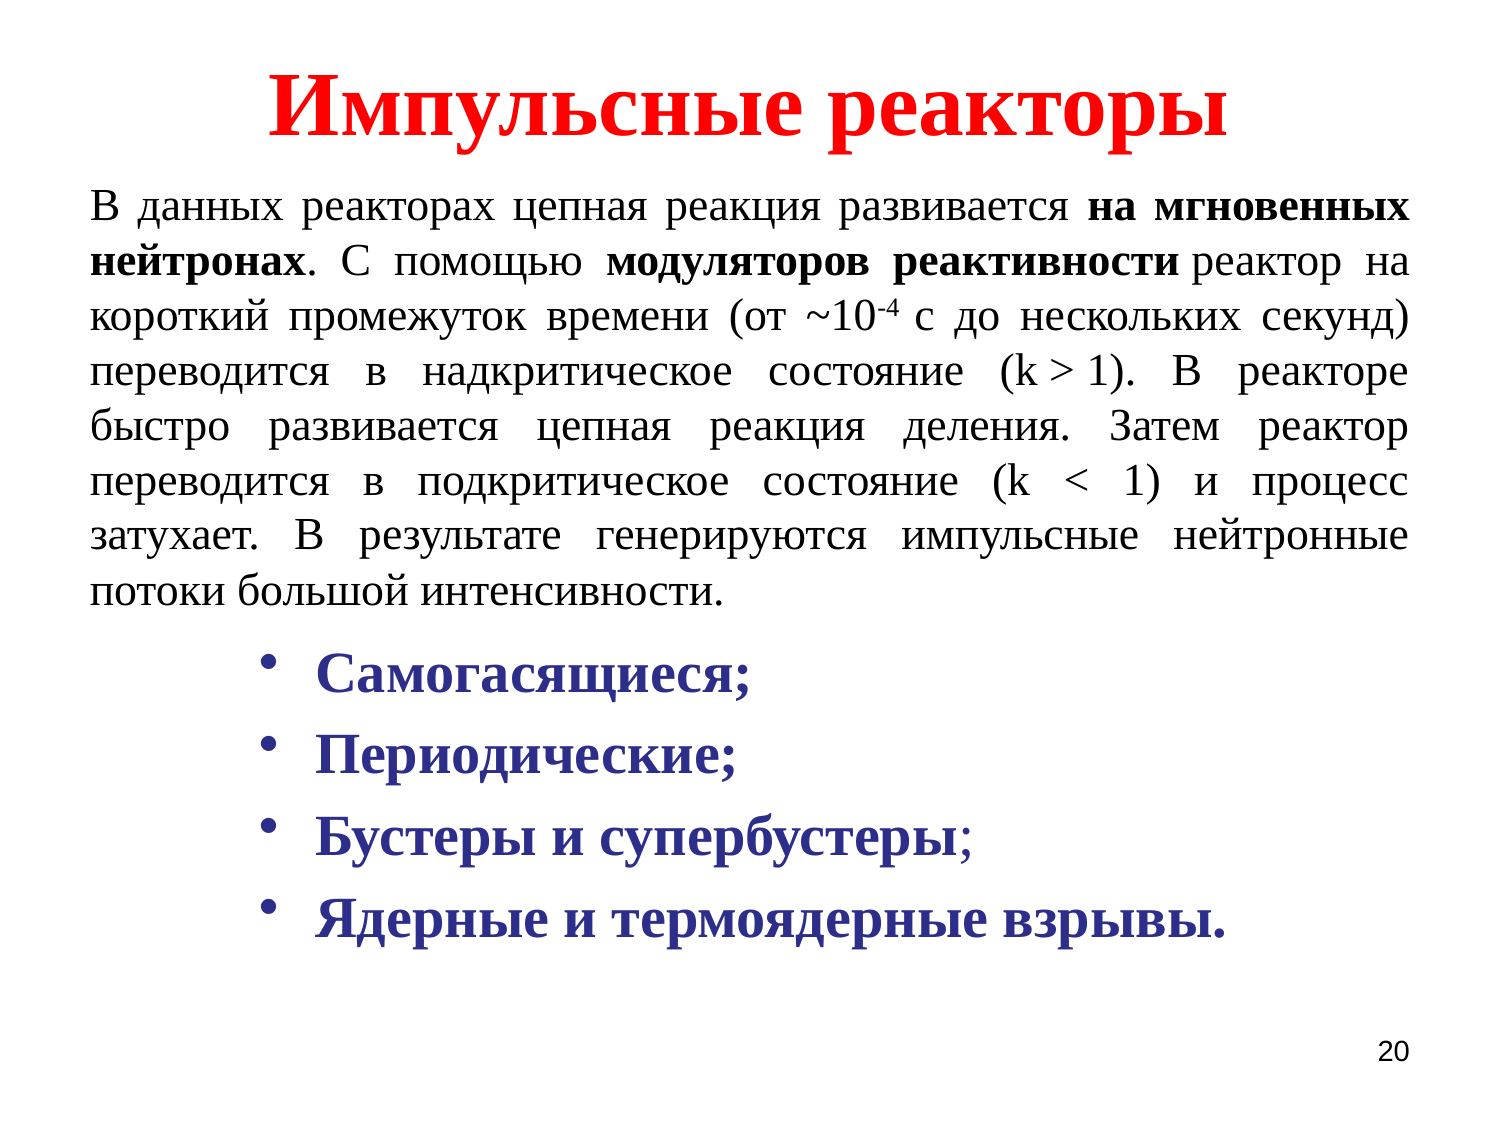

# Импульсные реакторы
В данных реакторах цепная реакция развивается на мгновенных нейтронах. С помощью модуляторов реактивности реактор на короткий промежуток времени (от ~10-4 с до нескольких секунд) переводится в надкритическое состояние (k > 1). В реакторе быстро развивается цепная реакция деления. Затем реактор переводится в подкритическое состояние (k < 1) и процесс затухает. В результате генерируются импульсные нейтронные потоки большой интенсивности.
Самогасящиеся;
Периодические;
Бустеры и супербустеры;
Ядерные и термоядерные взрывы.
20